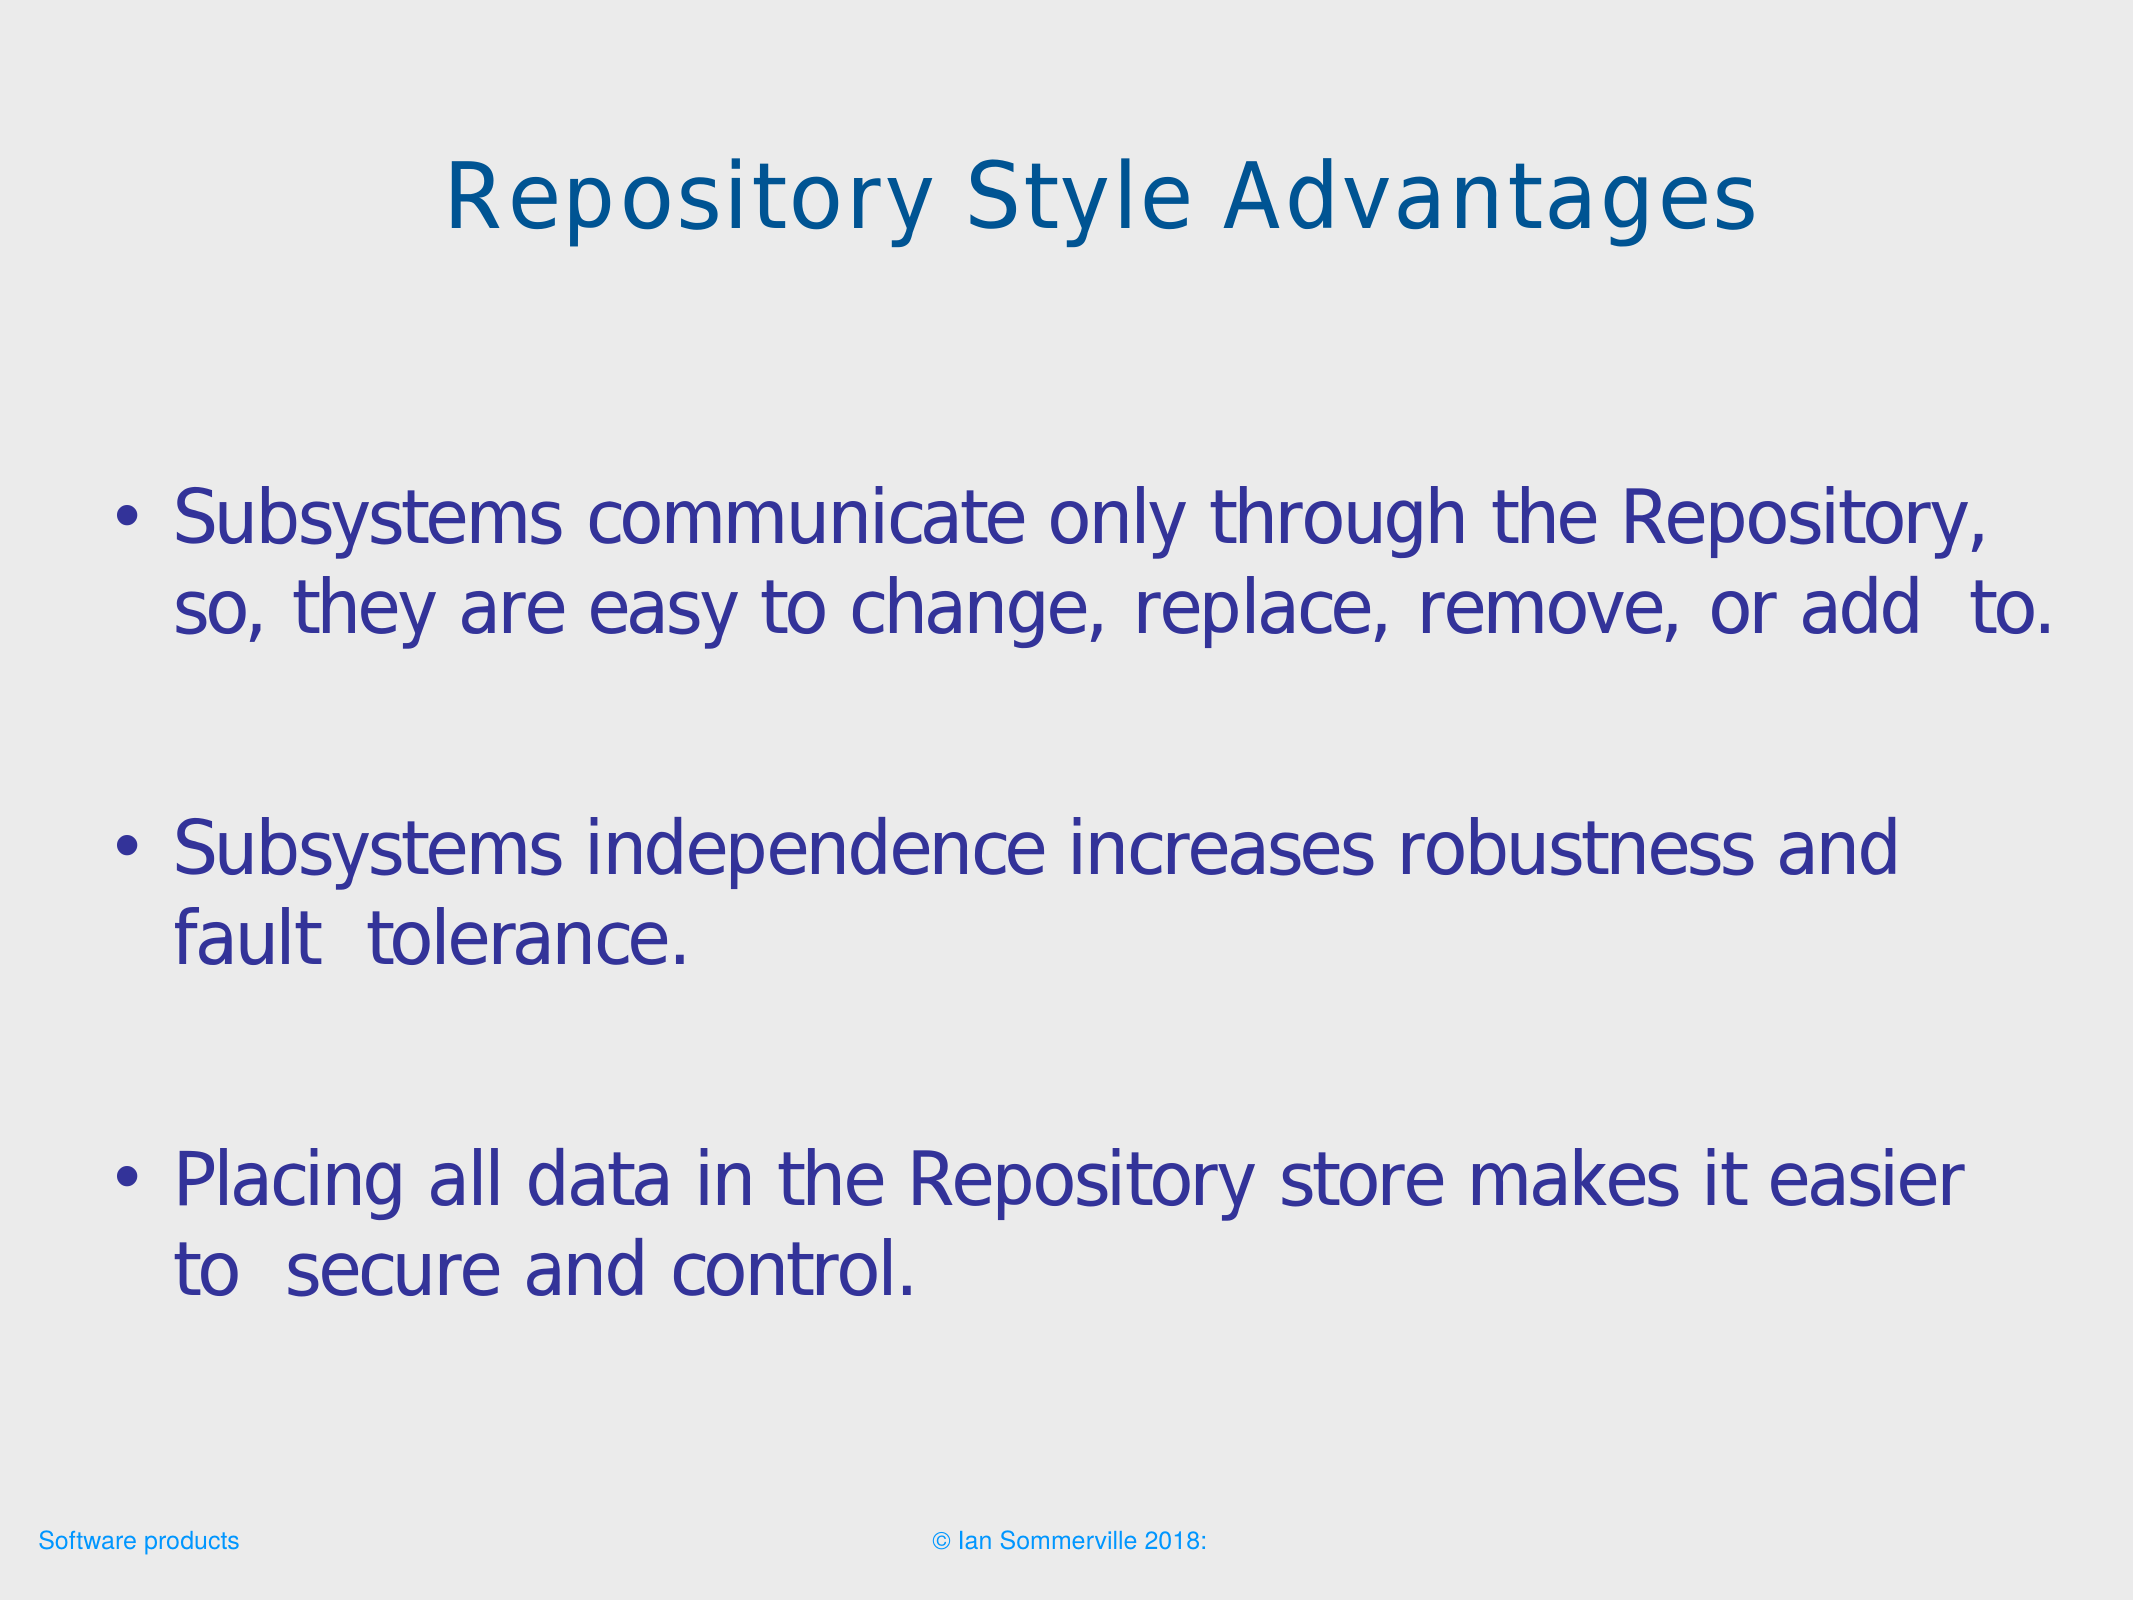

Repository Style Advantages

Subsystems communicate only through the Repository, so, they are easy to change, replace, remove, or add  to.

Subsystems independence increases robustness and fault  tolerance.

Placing all data in the Repository store makes it easier to  secure and control.